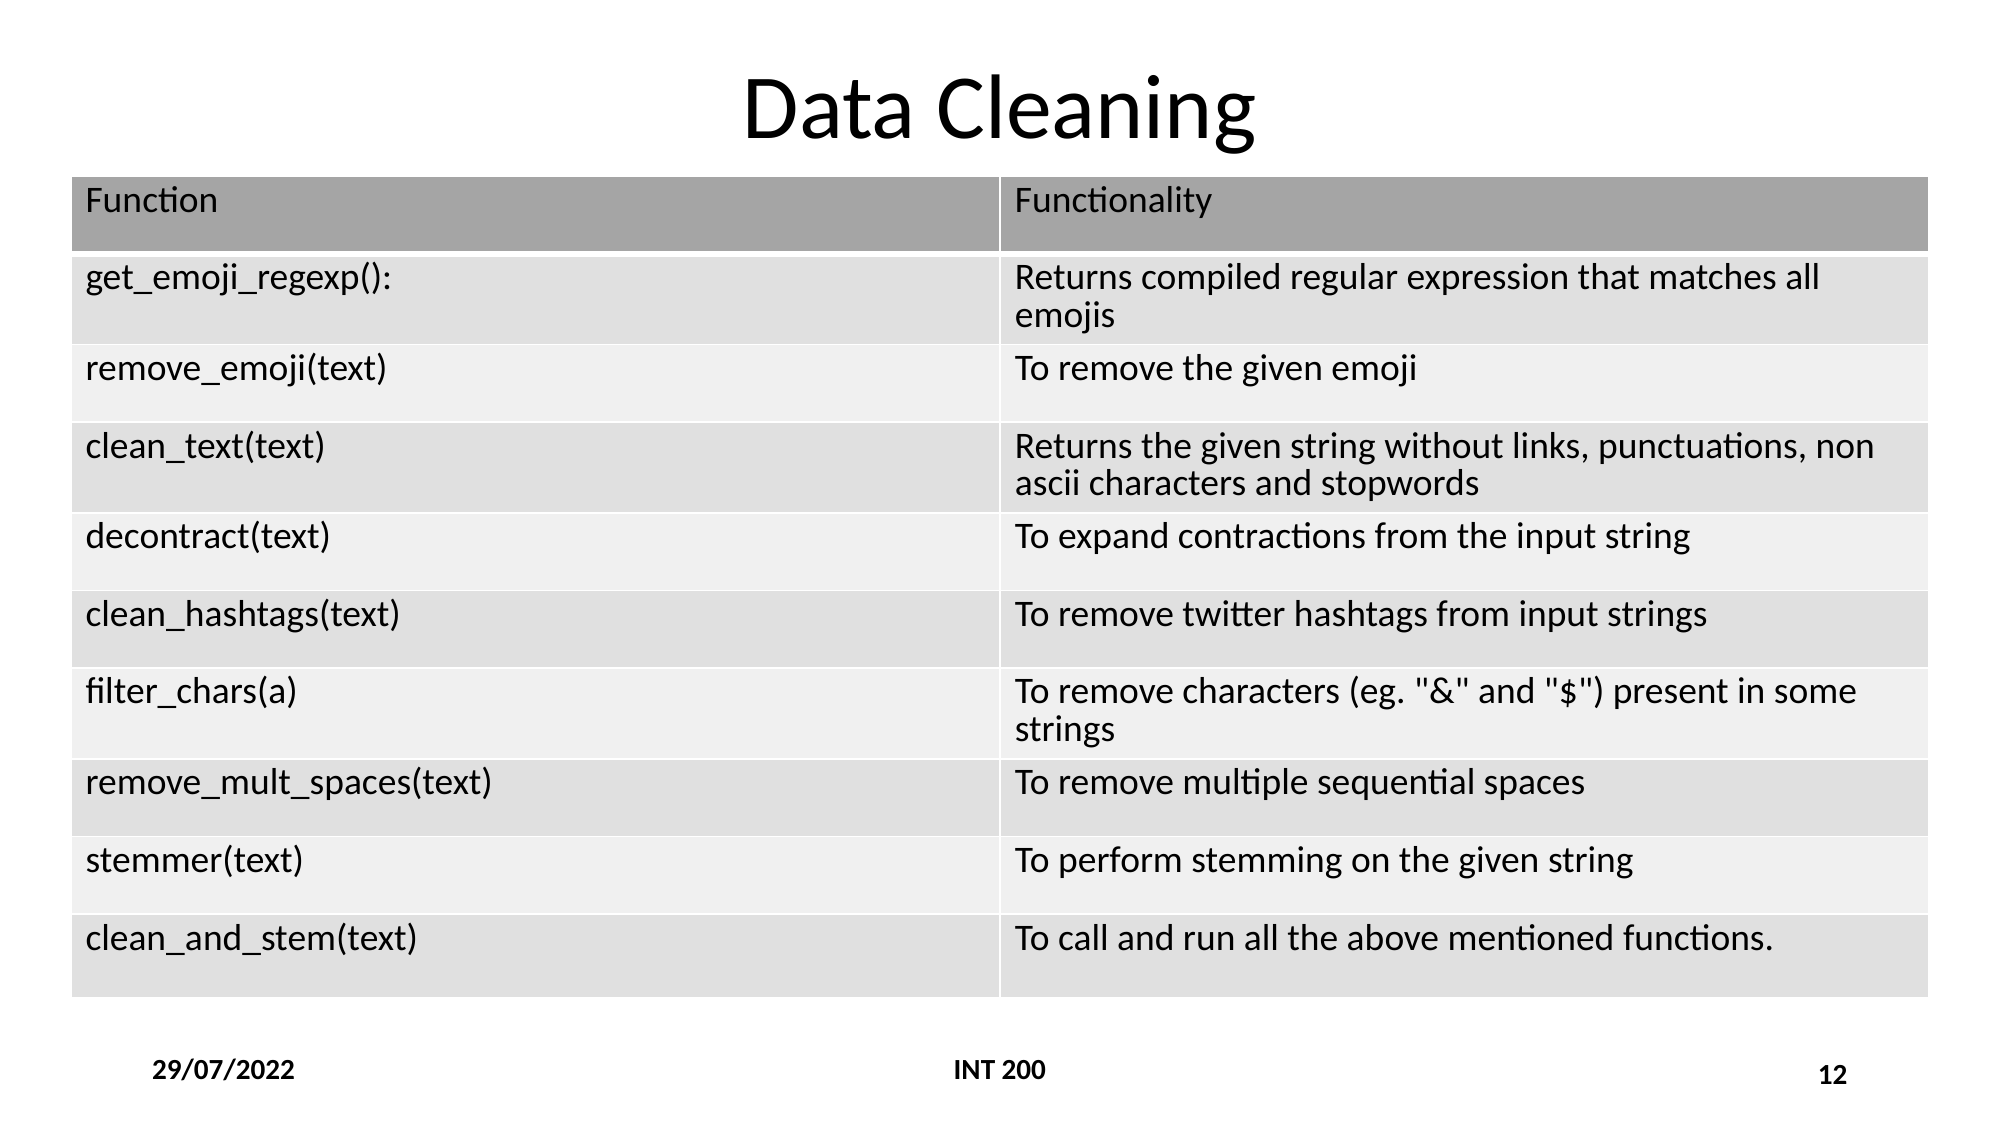

# Data Cleaning
| Function | Functionality |
| --- | --- |
| get\_emoji\_regexp(): | Returns compiled regular expression that matches all emojis |
| remove\_emoji(text) | To remove the given emoji |
| clean\_text(text) | Returns the given string without links, punctuations, non ascii characters and stopwords |
| decontract(text) | To expand contractions from the input string |
| clean\_hashtags(text) | To remove twitter hashtags from input strings |
| filter\_chars(a) | To remove characters (eg. "&" and "$") present in some strings |
| remove\_mult\_spaces(text) | To remove multiple sequential spaces |
| stemmer(text) | To perform stemming on the given string |
| clean\_and\_stem(text) | To call and run all the above mentioned functions. |
29/07/2022
INT 200
12